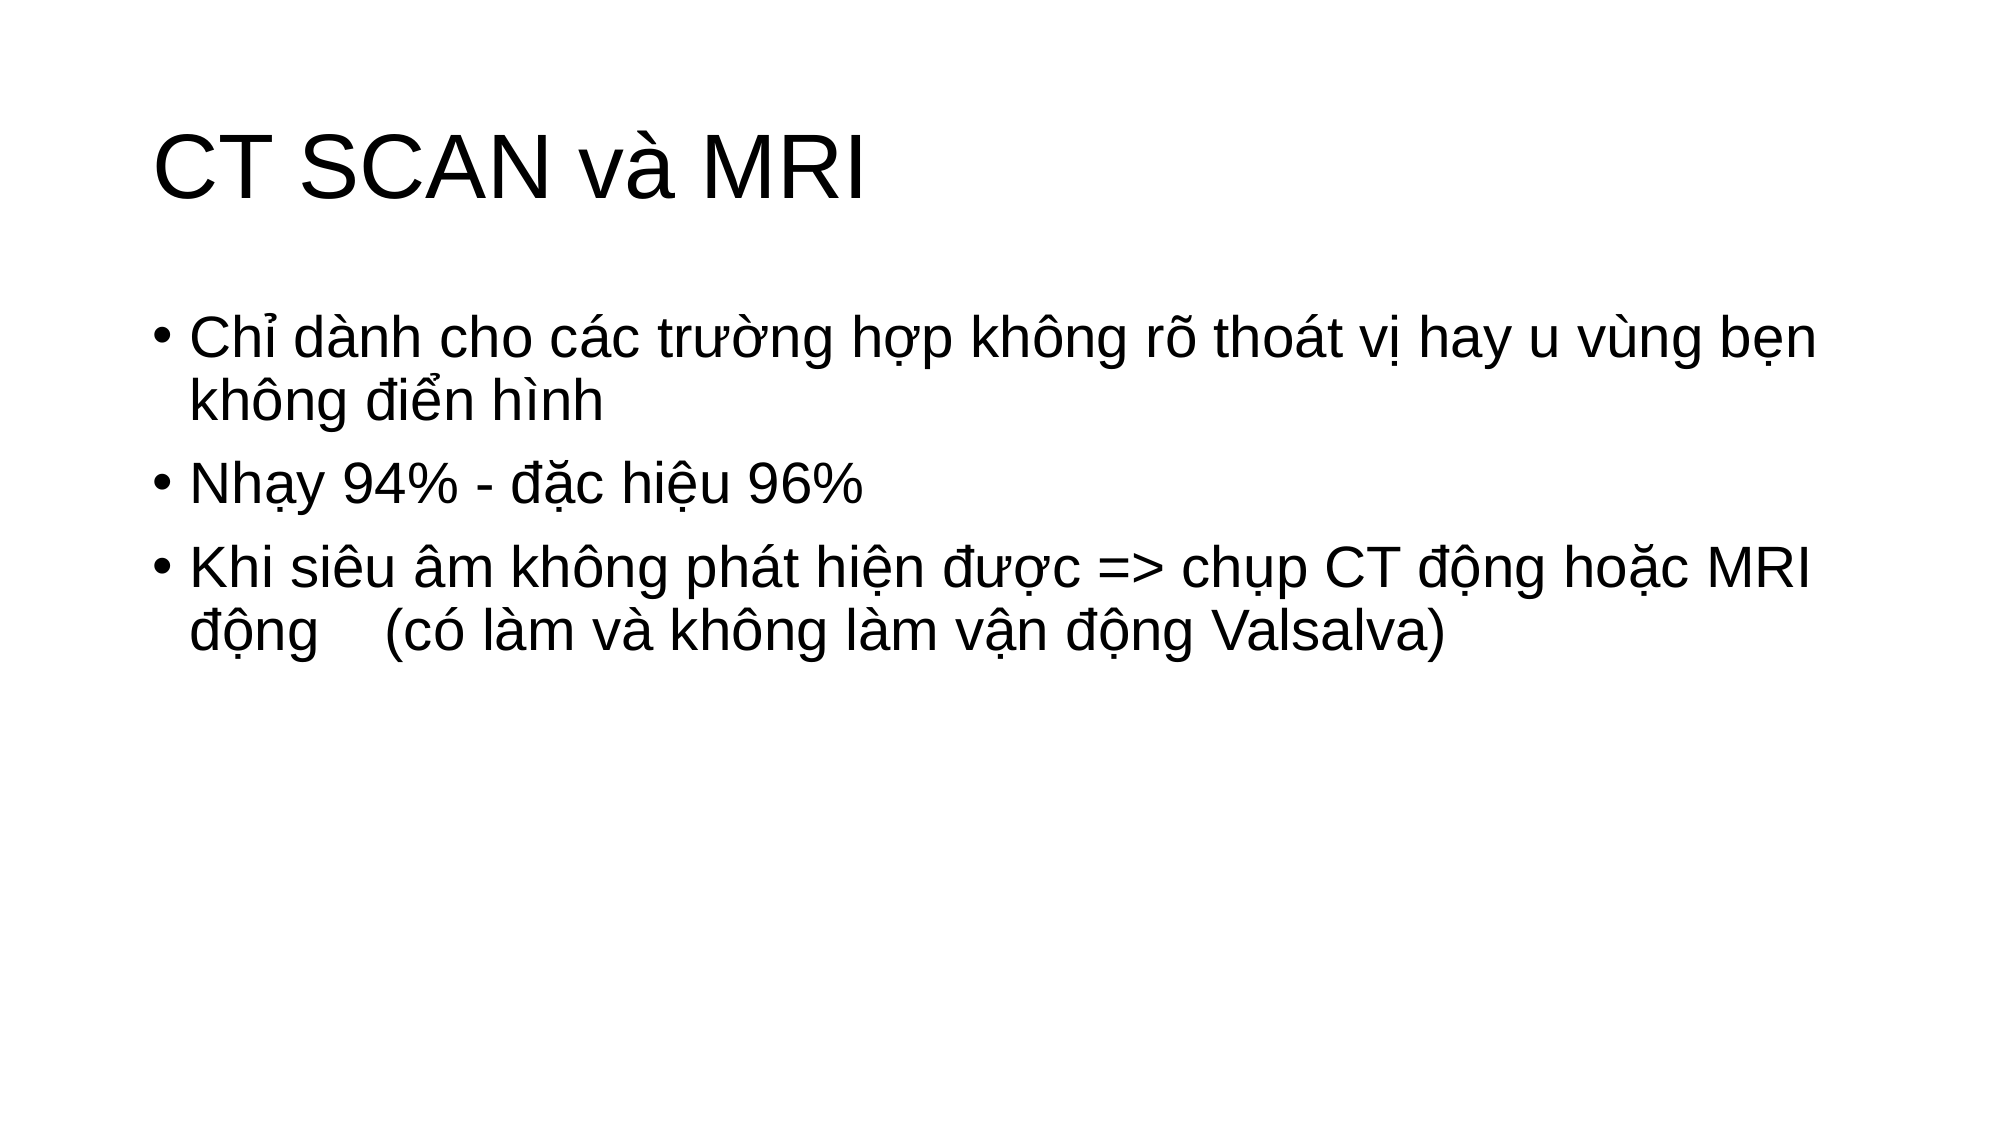

# CT SCAN và MRI
Chỉ dành cho các trường hợp không rõ thoát vị hay u vùng bẹn không điển hình
Nhạy 94% - đặc hiệu 96%
Khi siêu âm không phát hiện được => chụp CT động hoặc MRI động    (có làm và không làm vận động Valsalva)